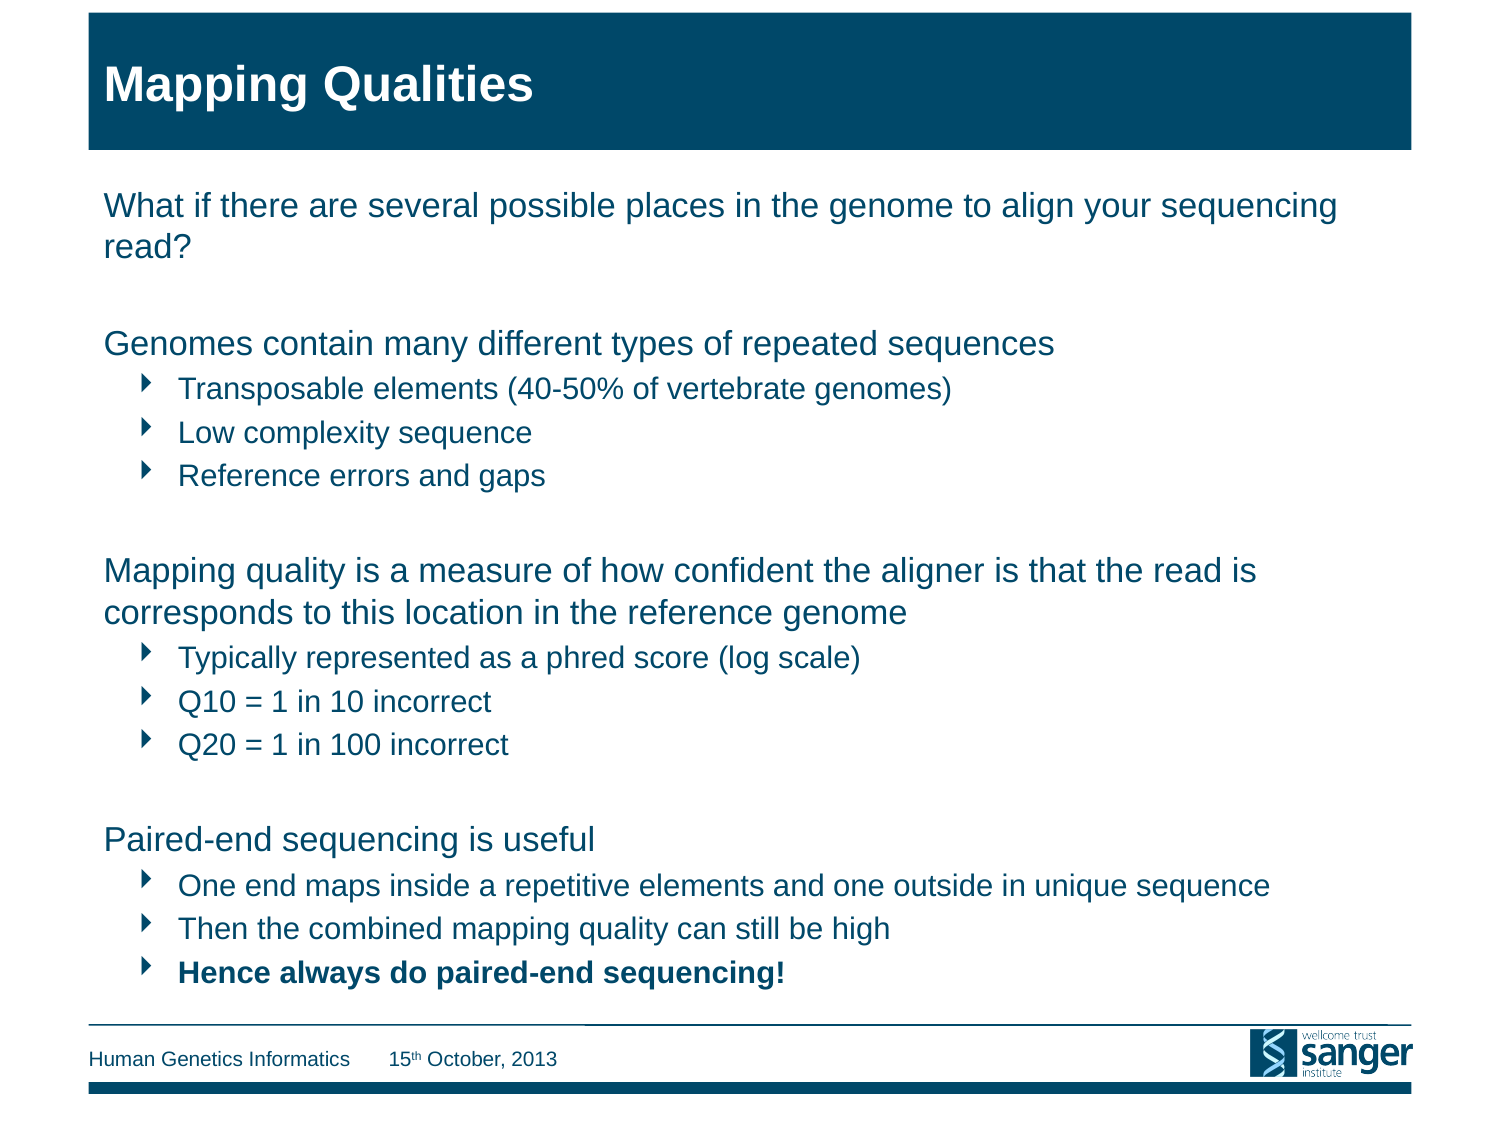

# Mapping Qualities
What if there are several possible places in the genome to align your sequencing read?

Genomes contain many different types of repeated sequences
Transposable elements (40-50% of vertebrate genomes)
Low complexity sequence
Reference errors and gaps

Mapping quality is a measure of how confident the aligner is that the read is corresponds to this location in the reference genome
Typically represented as a phred score (log scale)
Q10 = 1 in 10 incorrect
Q20 = 1 in 100 incorrect

Paired-end sequencing is useful
One end maps inside a repetitive elements and one outside in unique sequence
Then the combined mapping quality can still be high
Hence always do paired-end sequencing!